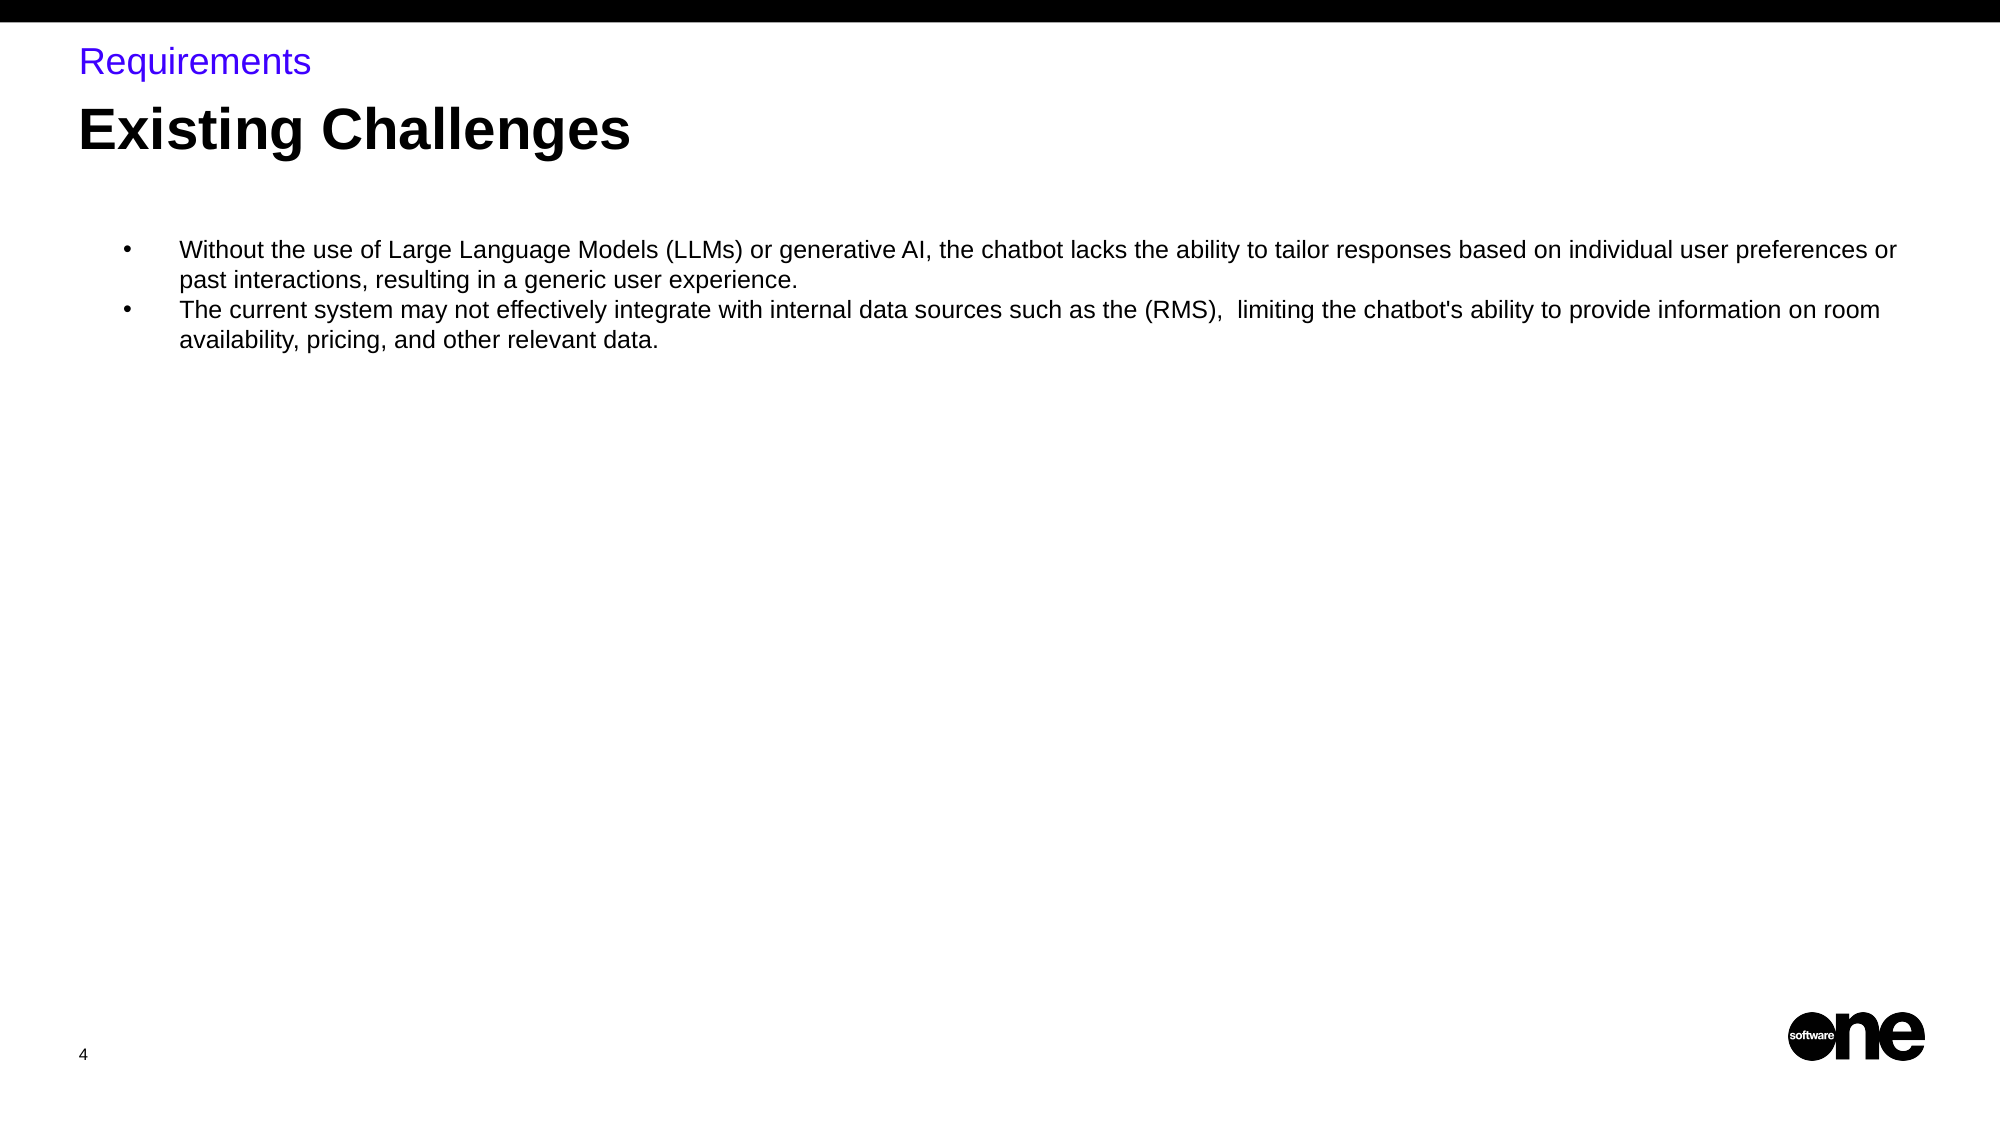

Requirements
# Existing Challenges

Without the use of Large Language Models (LLMs) or generative AI, the chatbot lacks the ability to tailor responses based on individual user preferences or past interactions, resulting in a generic user experience.
The current system may not effectively integrate with internal data sources such as the (RMS),  limiting the chatbot's ability to provide information on room availability, pricing, and other relevant data.

4